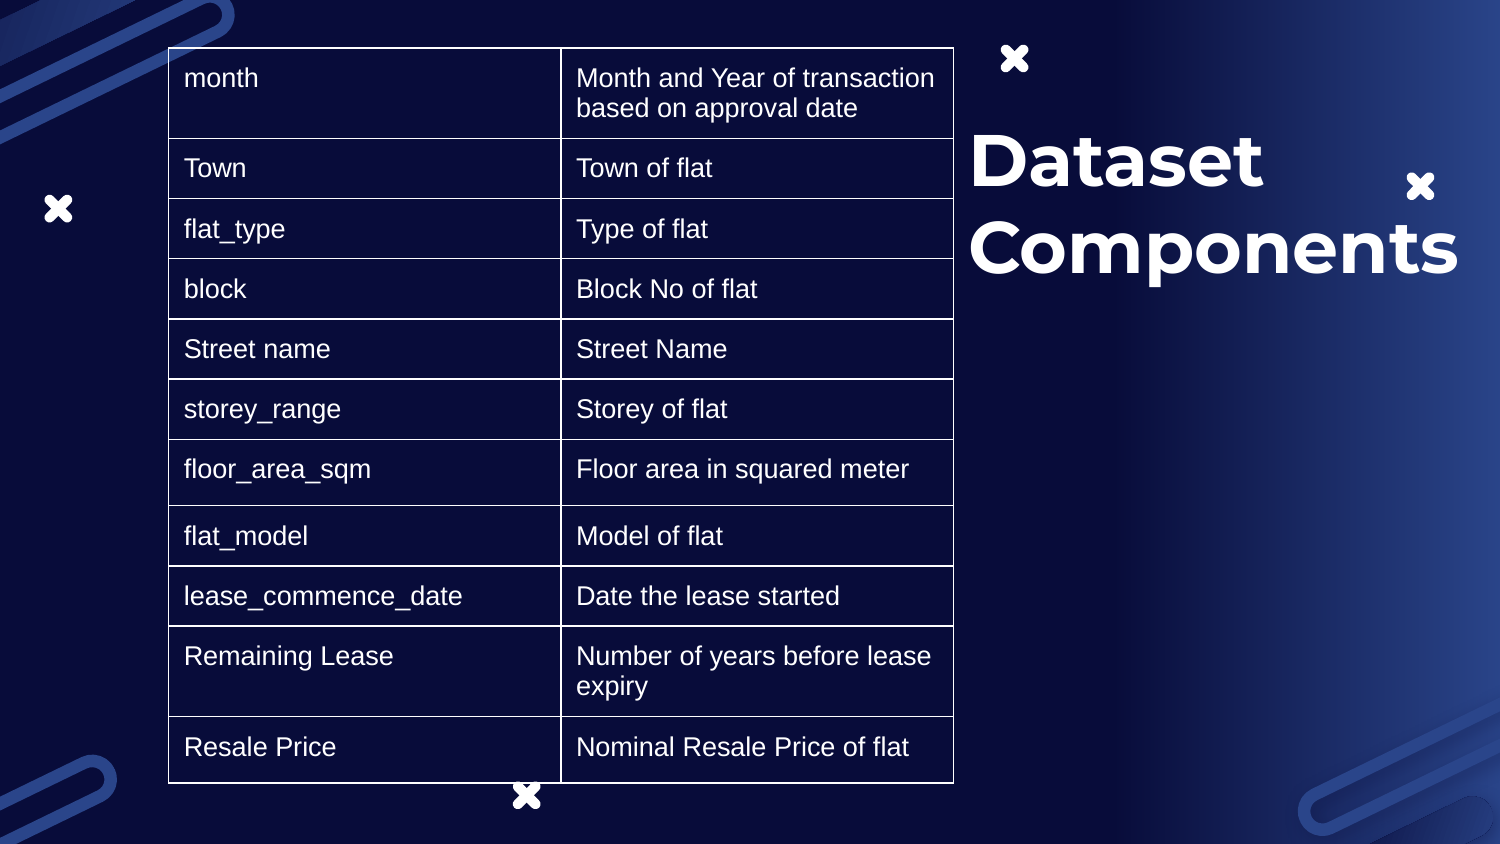

| month | Month and Year of transaction based on approval date |
| --- | --- |
| Town | Town of flat |
| flat\_type | Type of flat |
| block | Block No of flat |
| Street name | Street Name |
| storey\_range | Storey of flat |
| floor\_area\_sqm | Floor area in squared meter |
| flat\_model | Model of flat |
| lease\_commence\_date | Date the lease started |
| Remaining Lease | Number of years before lease expiry |
| Resale Price | Nominal Resale Price of flat |
# Dataset Components